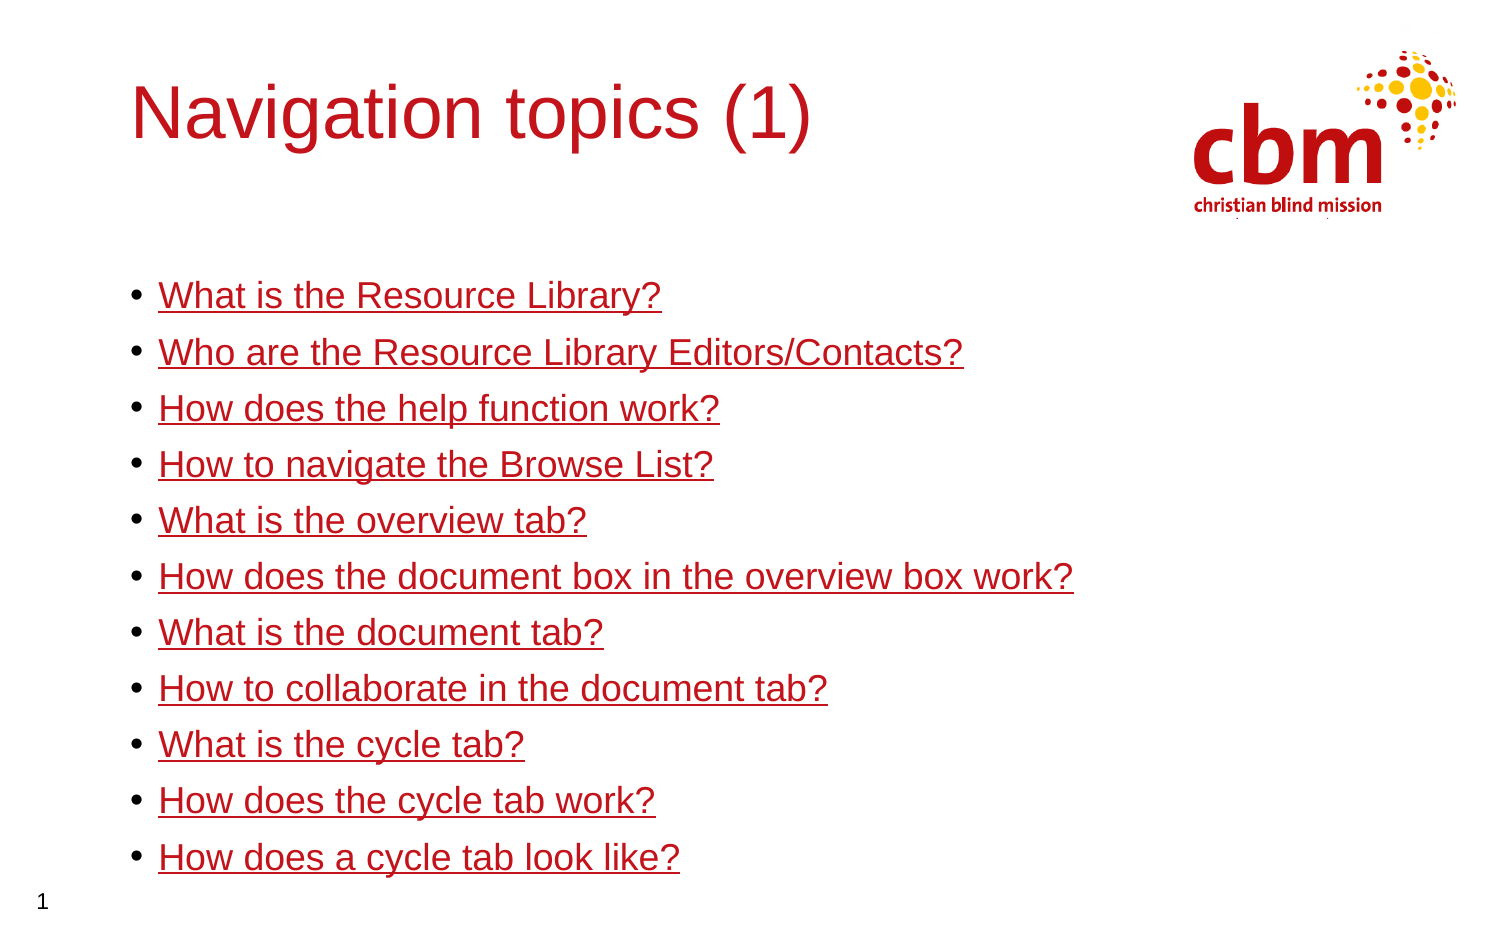

# Navigation topics (1)
What is the Resource Library?
Who are the Resource Library Editors/Contacts?
How does the help function work?
How to navigate the Browse List?
What is the overview tab?
How does the document box in the overview box work?
What is the document tab?
How to collaborate in the document tab?
What is the cycle tab?
How does the cycle tab work?
How does a cycle tab look like?

1